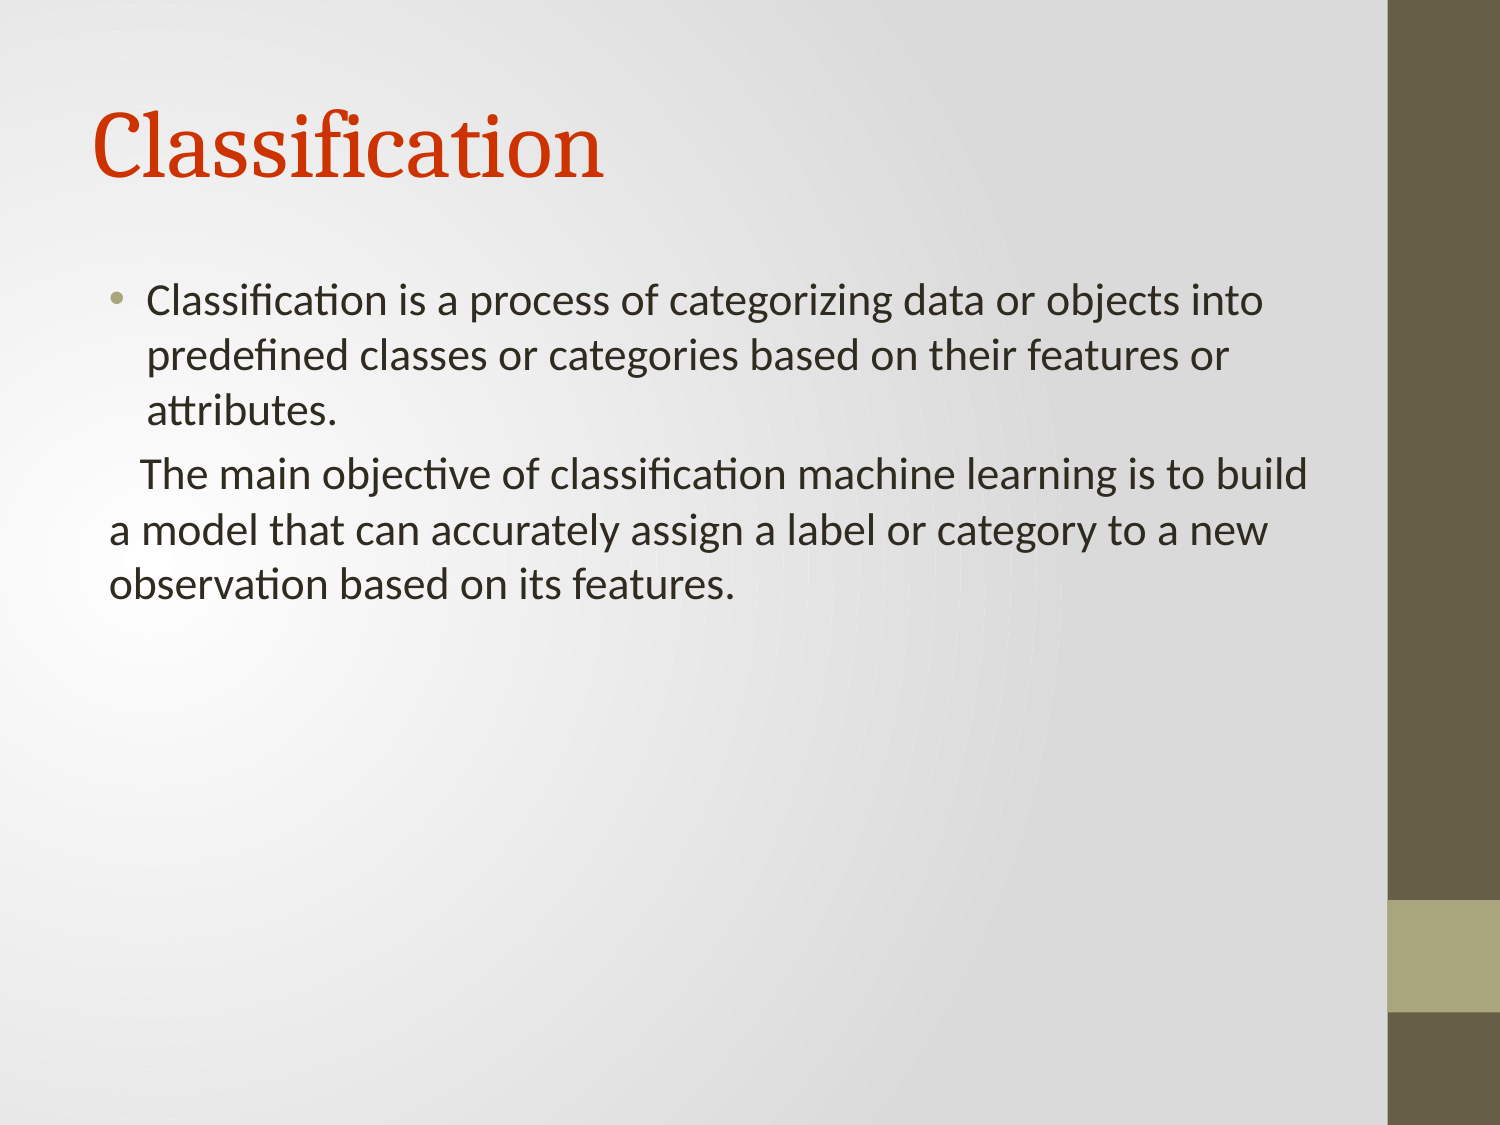

# Classification
Classification is a process of categorizing data or objects into predefined classes or categories based on their features or attributes.
   The main objective of classification machine learning is to build a model that can accurately assign a label or category to a new observation based on its features.